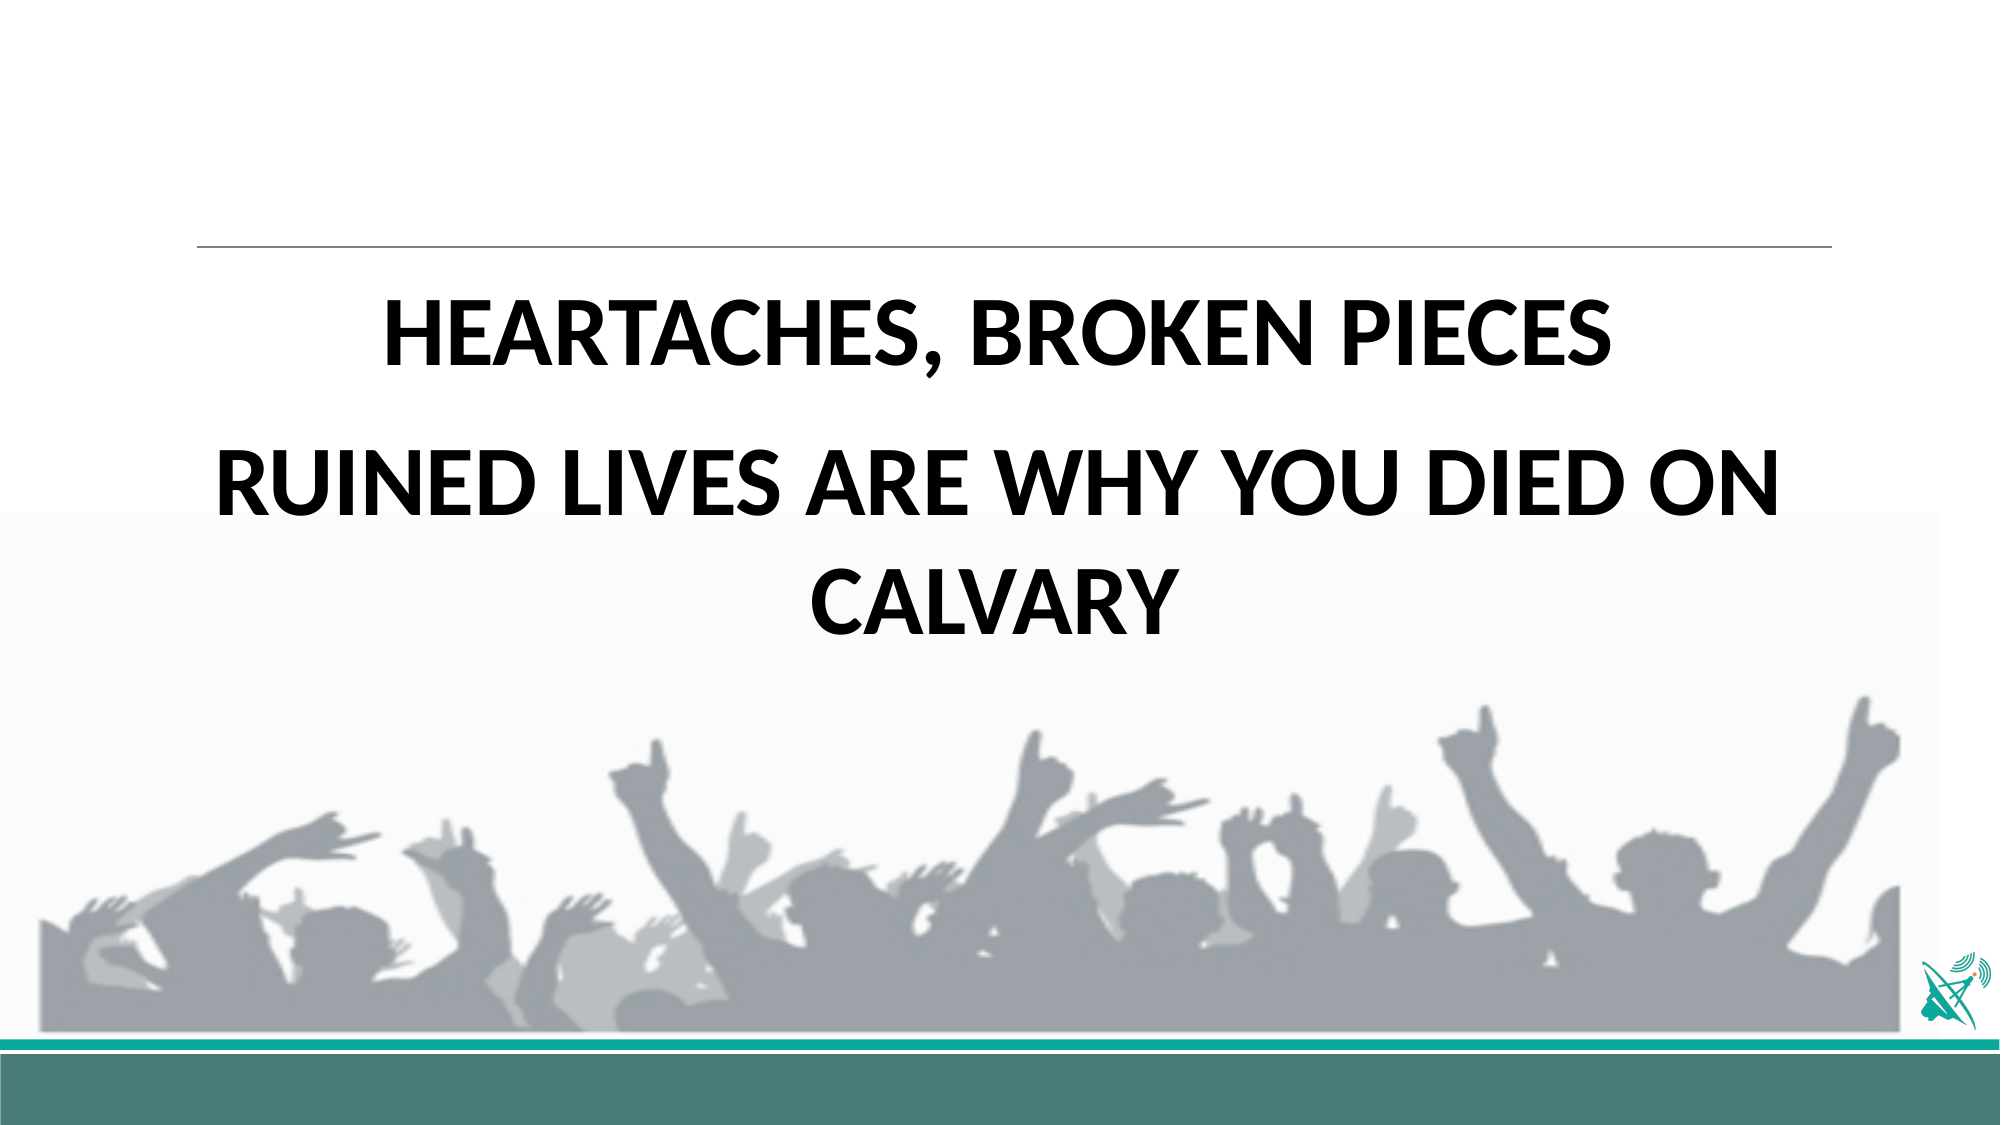

HEARTACHES, BROKEN PIECES
RUINED LIVES ARE WHY YOU DIED ON CALVARY